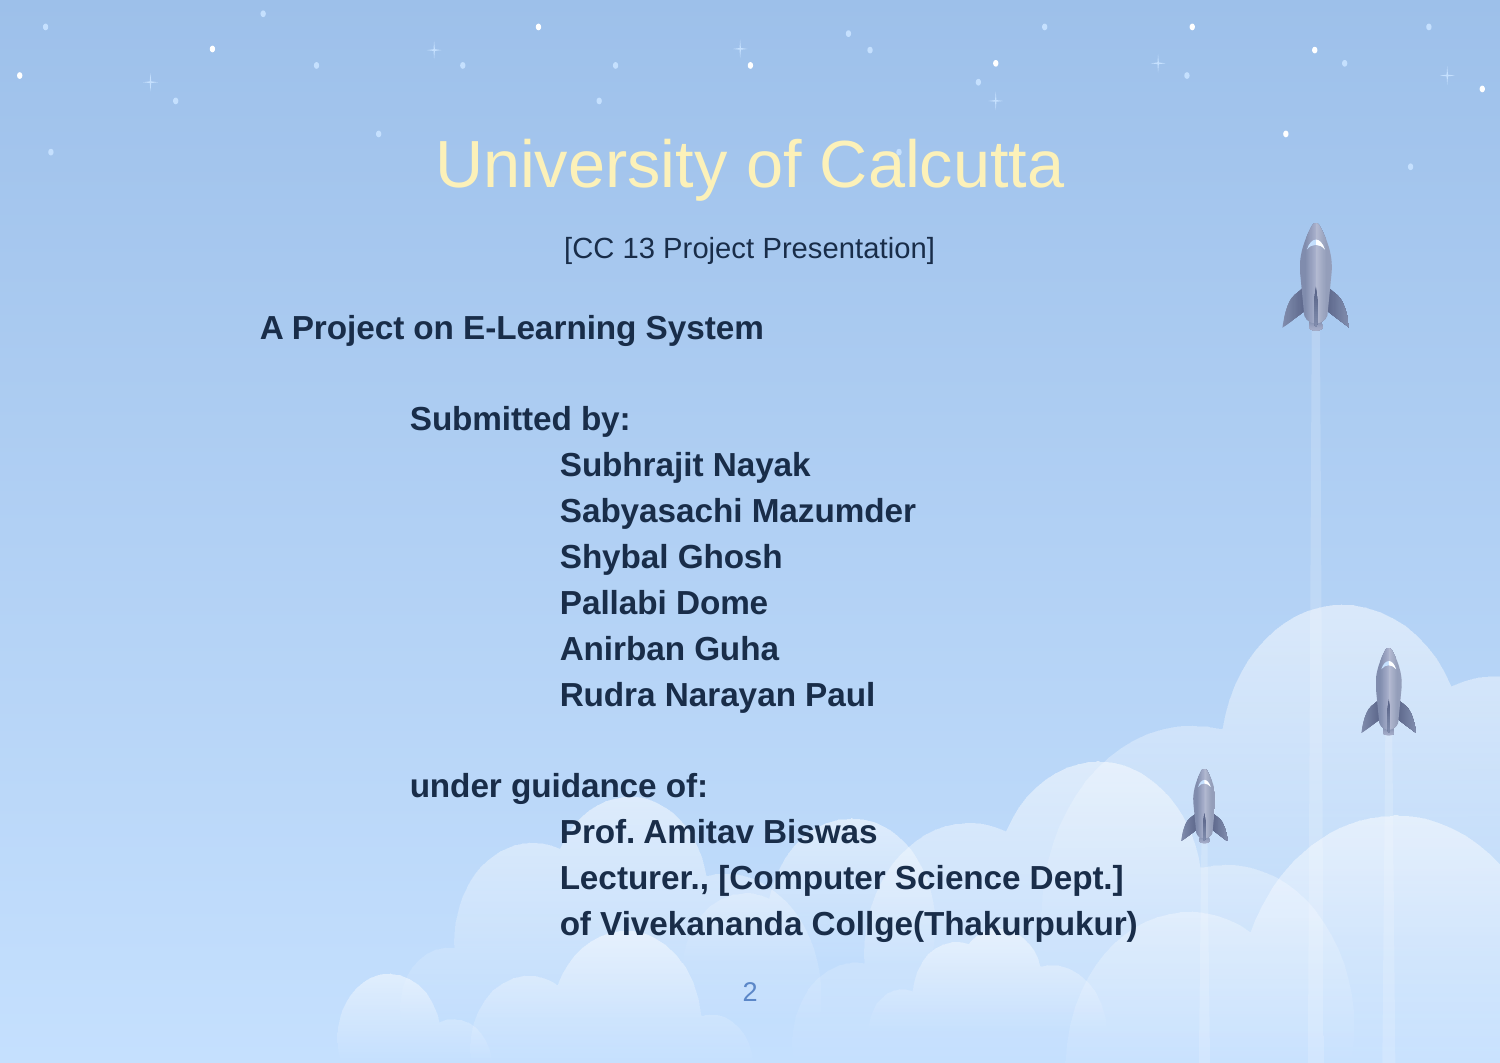

# University of Calcutta [CC 13 Project Presentation]
A Project on E-Learning System

	Submitted by:
		Subhrajit Nayak
		Sabyasachi Mazumder
		Shybal Ghosh
		Pallabi Dome
		Anirban Guha
		Rudra Narayan Paul

	under guidance of:
		Prof. Amitav Biswas
		Lecturer., [Computer Science Dept.]
		of Vivekananda Collge(Thakurpukur)
2